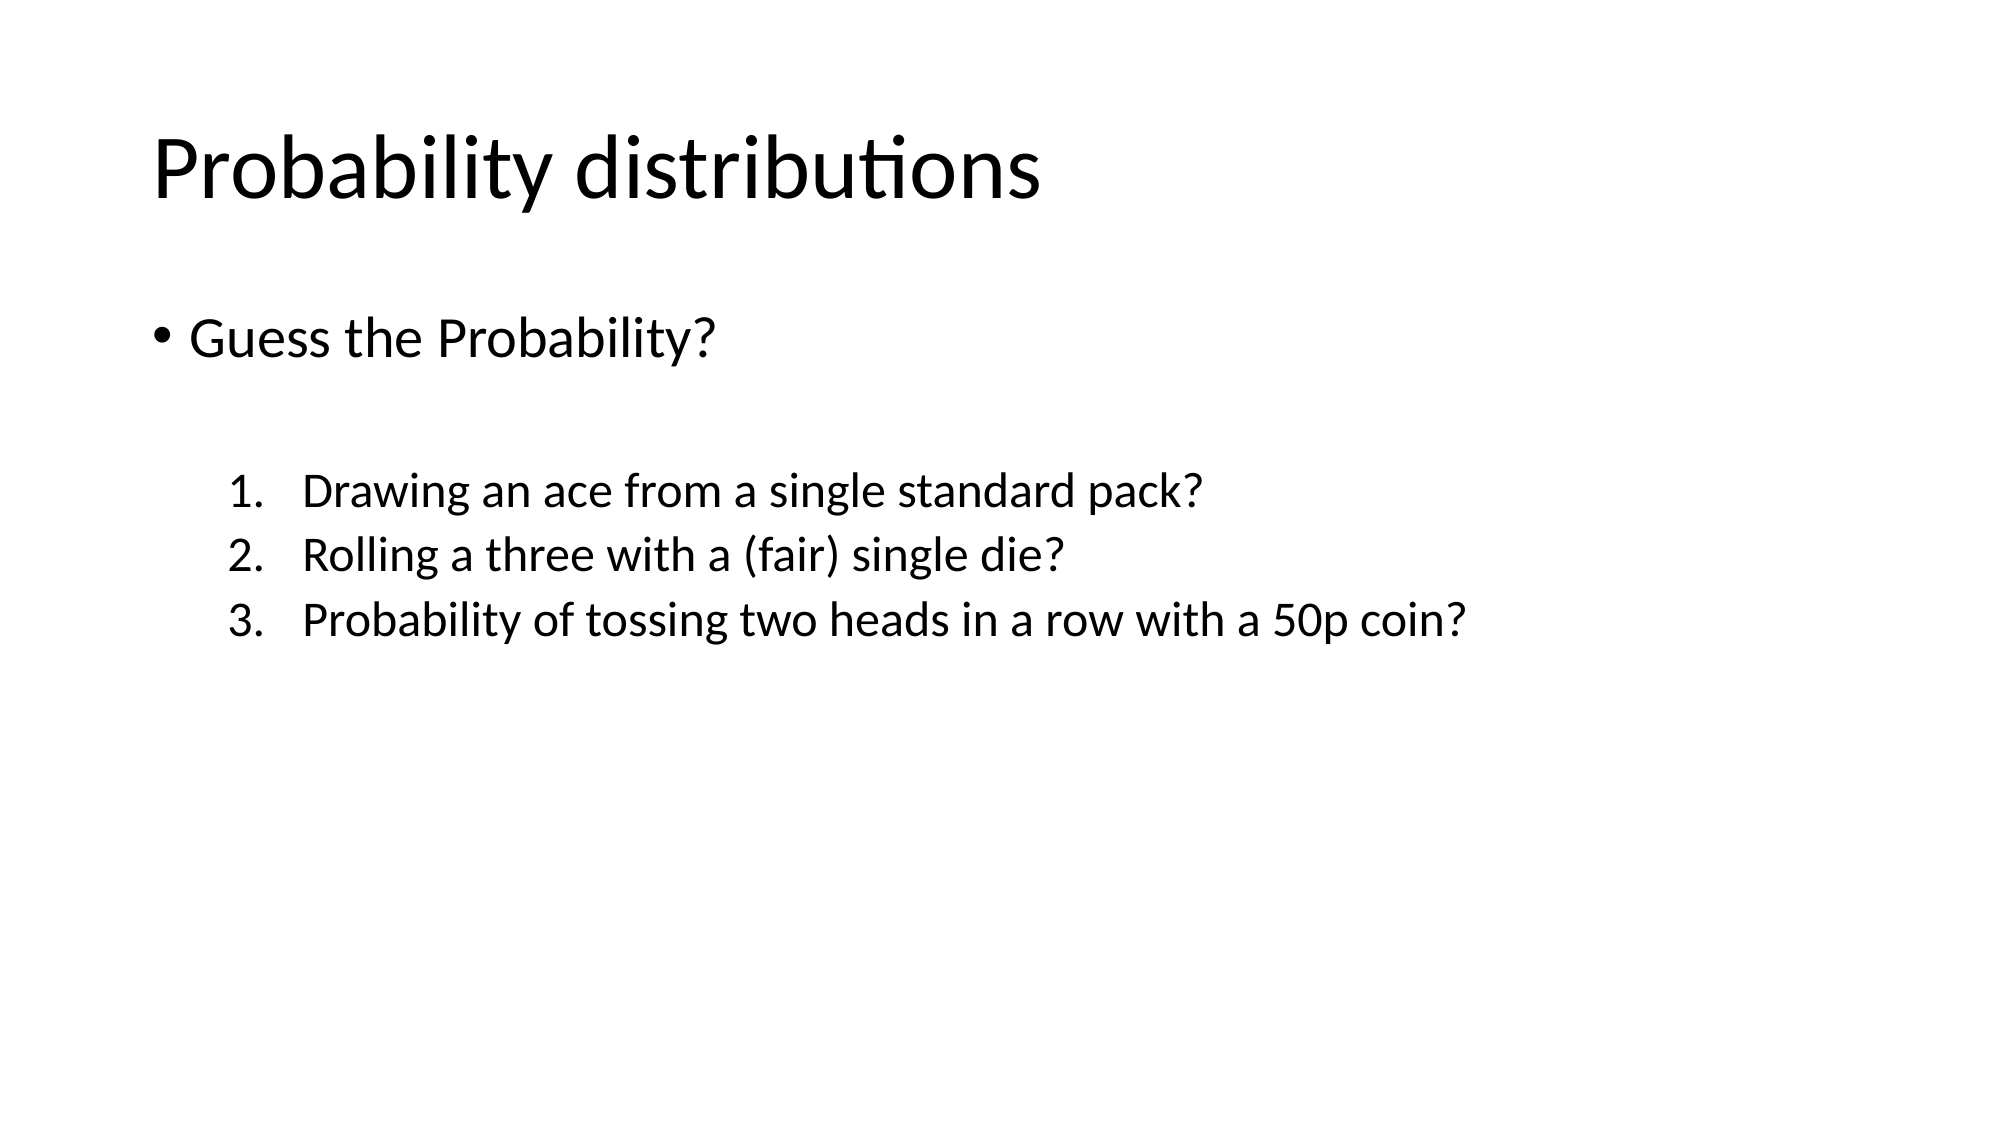

# Probability distributions
Guess the Probability?

Drawing an ace from a single standard pack?
Rolling a three with a (fair) single die?
Probability of tossing two heads in a row with a 50p coin?